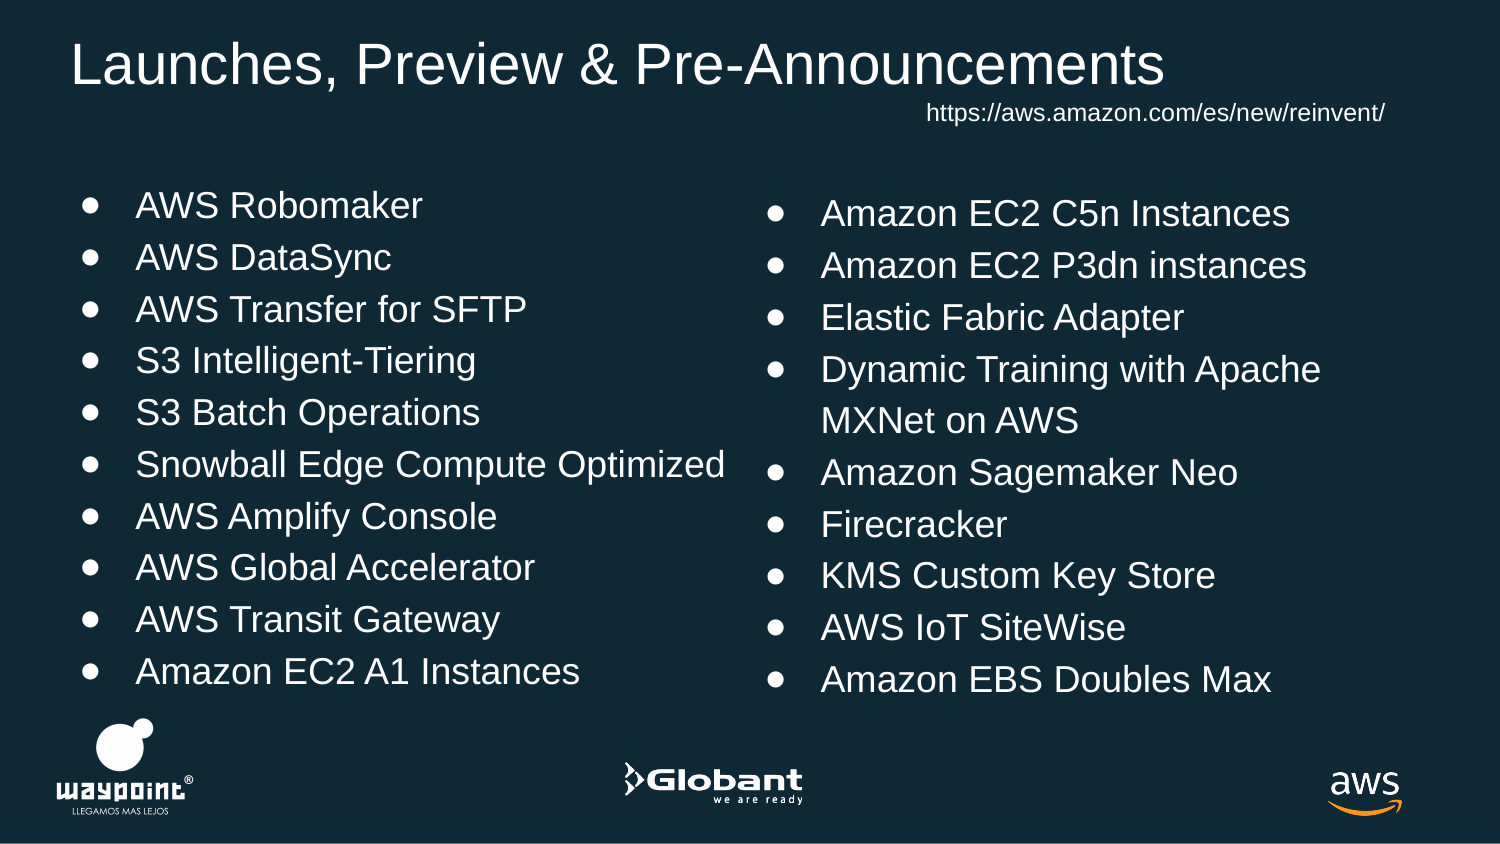

# Launches, Preview & Pre-Announcements
https://aws.amazon.com/es/new/reinvent/

AWS Robomaker
AWS DataSync
AWS Transfer for SFTP
S3 Intelligent-Tiering
S3 Batch Operations
Snowball Edge Compute Optimized
AWS Amplify Console
AWS Global Accelerator
AWS Transit Gateway
Amazon EC2 A1 Instances
Amazon EC2 C5n Instances
Amazon EC2 P3dn instances
Elastic Fabric Adapter
Dynamic Training with Apache MXNet on AWS
Amazon Sagemaker Neo
Firecracker
KMS Custom Key Store
AWS IoT SiteWise
Amazon EBS Doubles Max